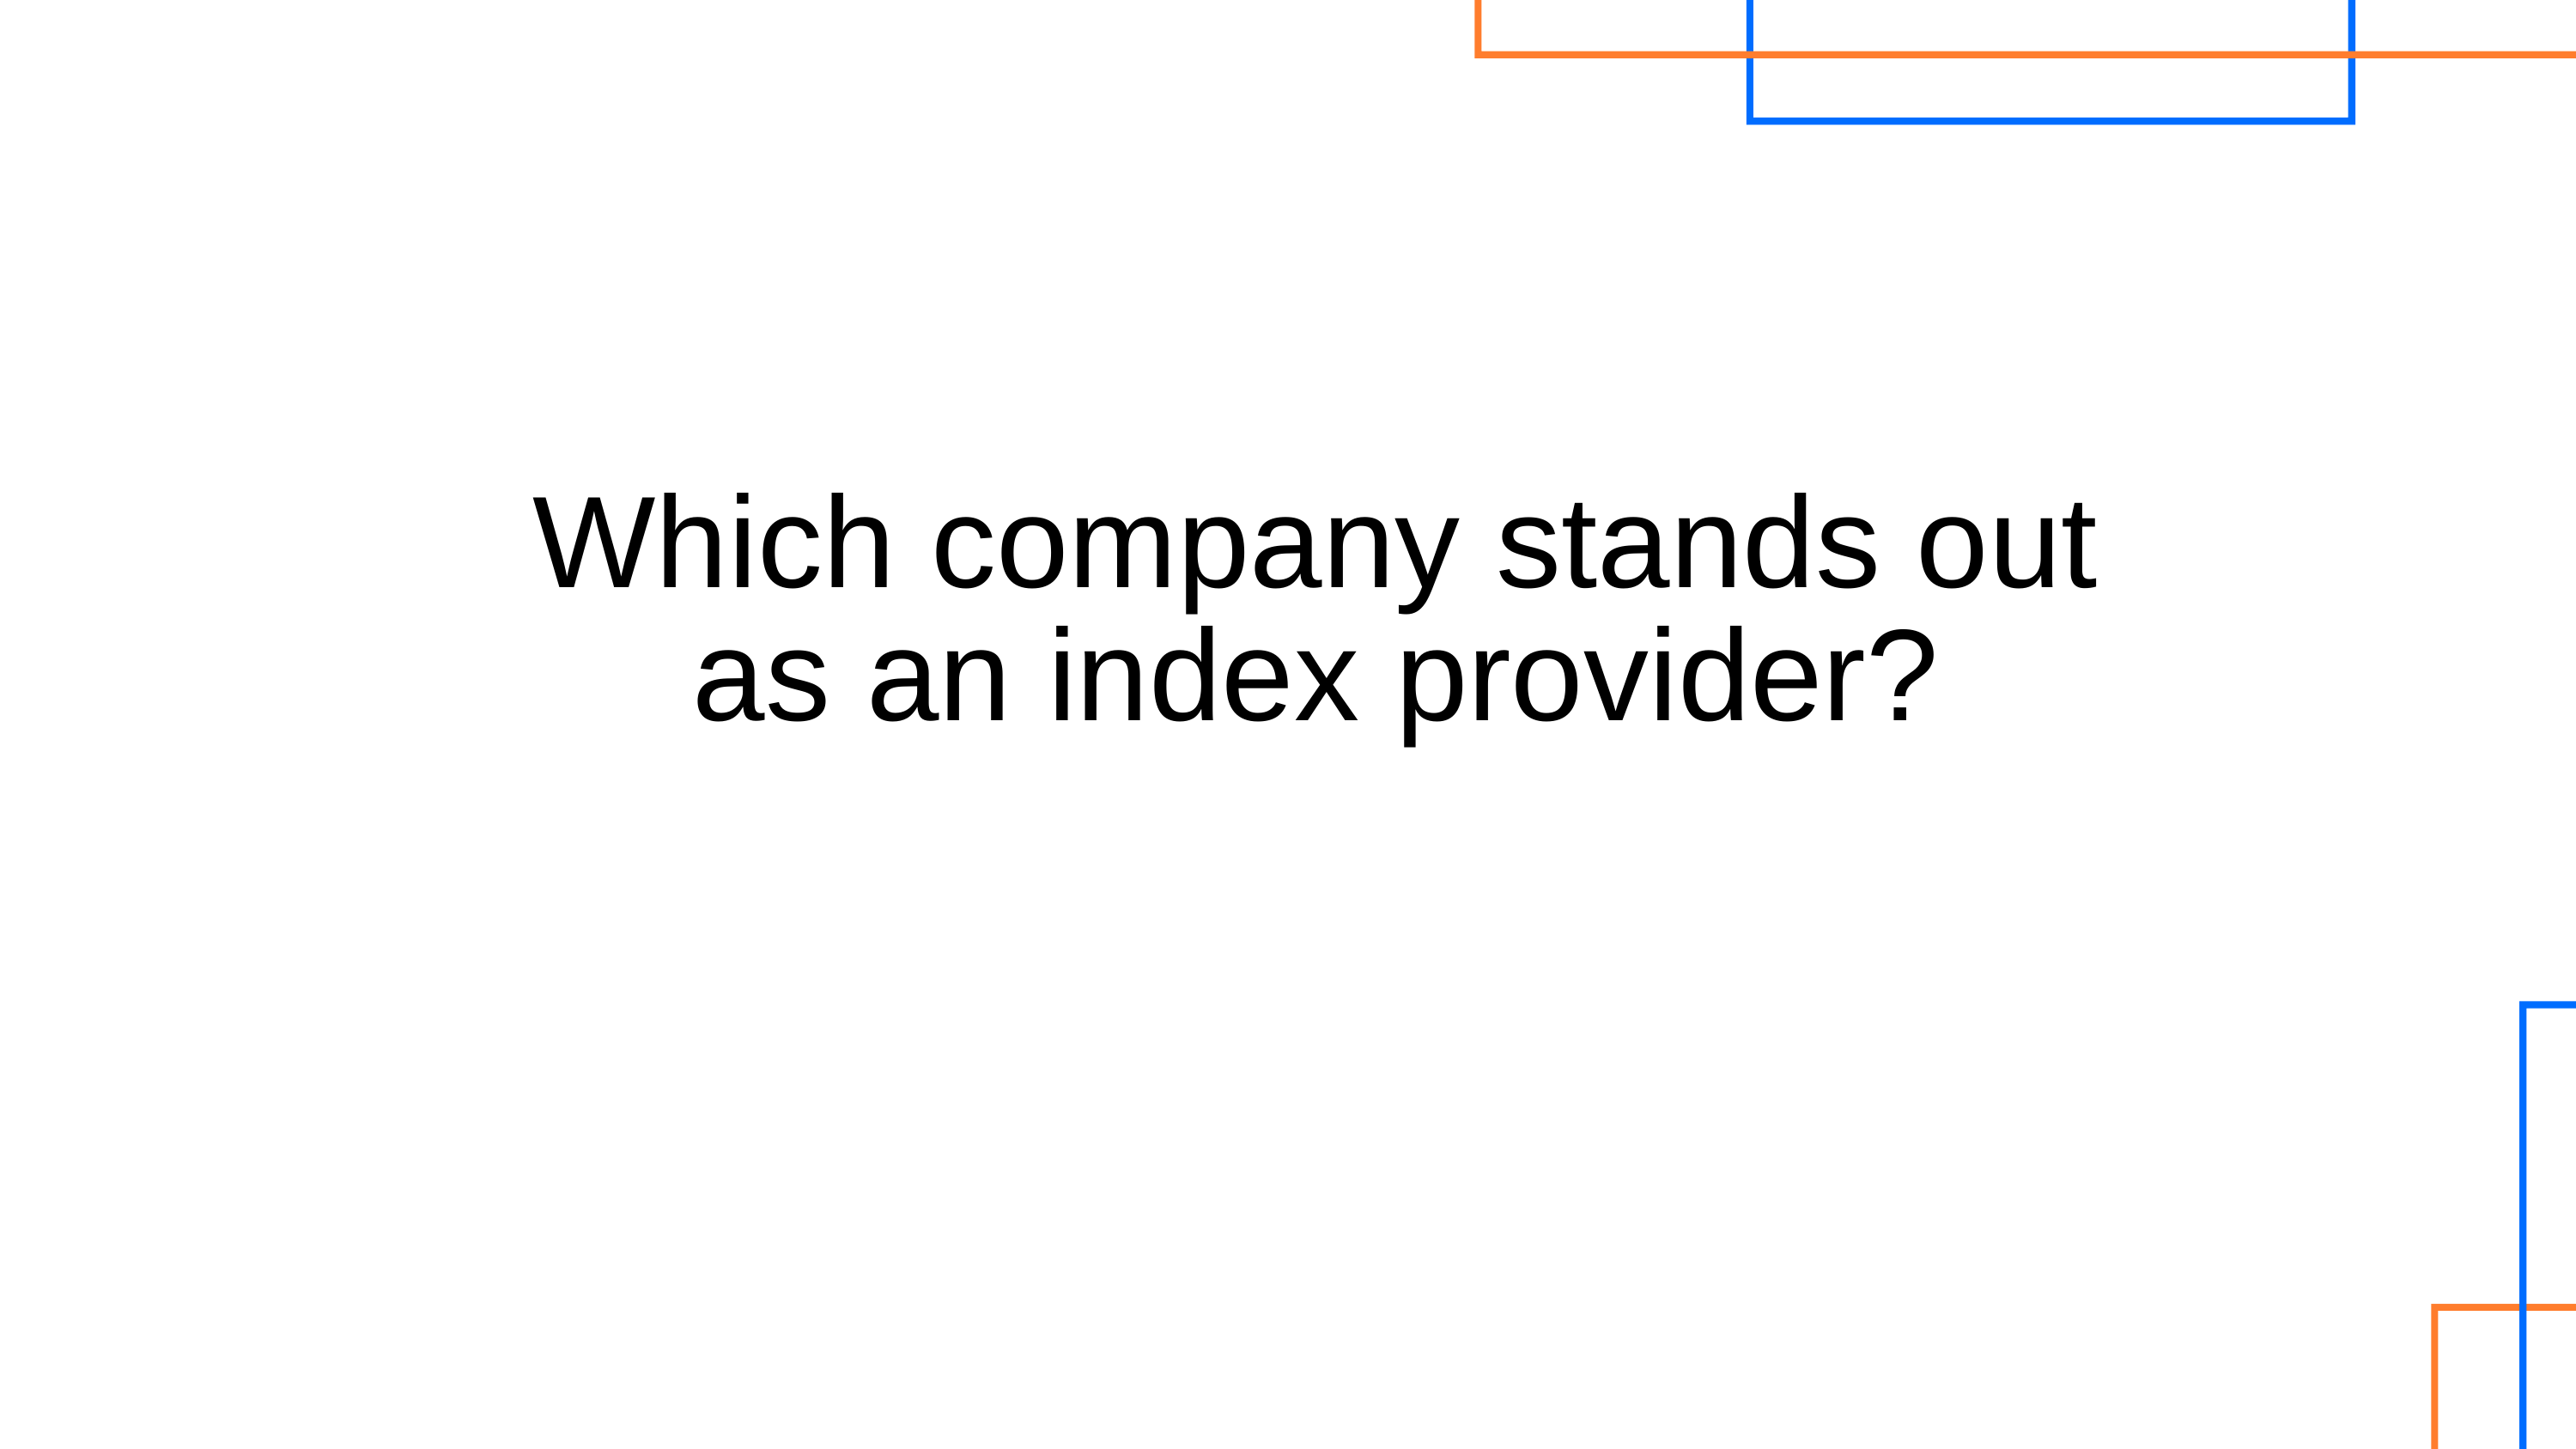

Which company stands out as an index provider?